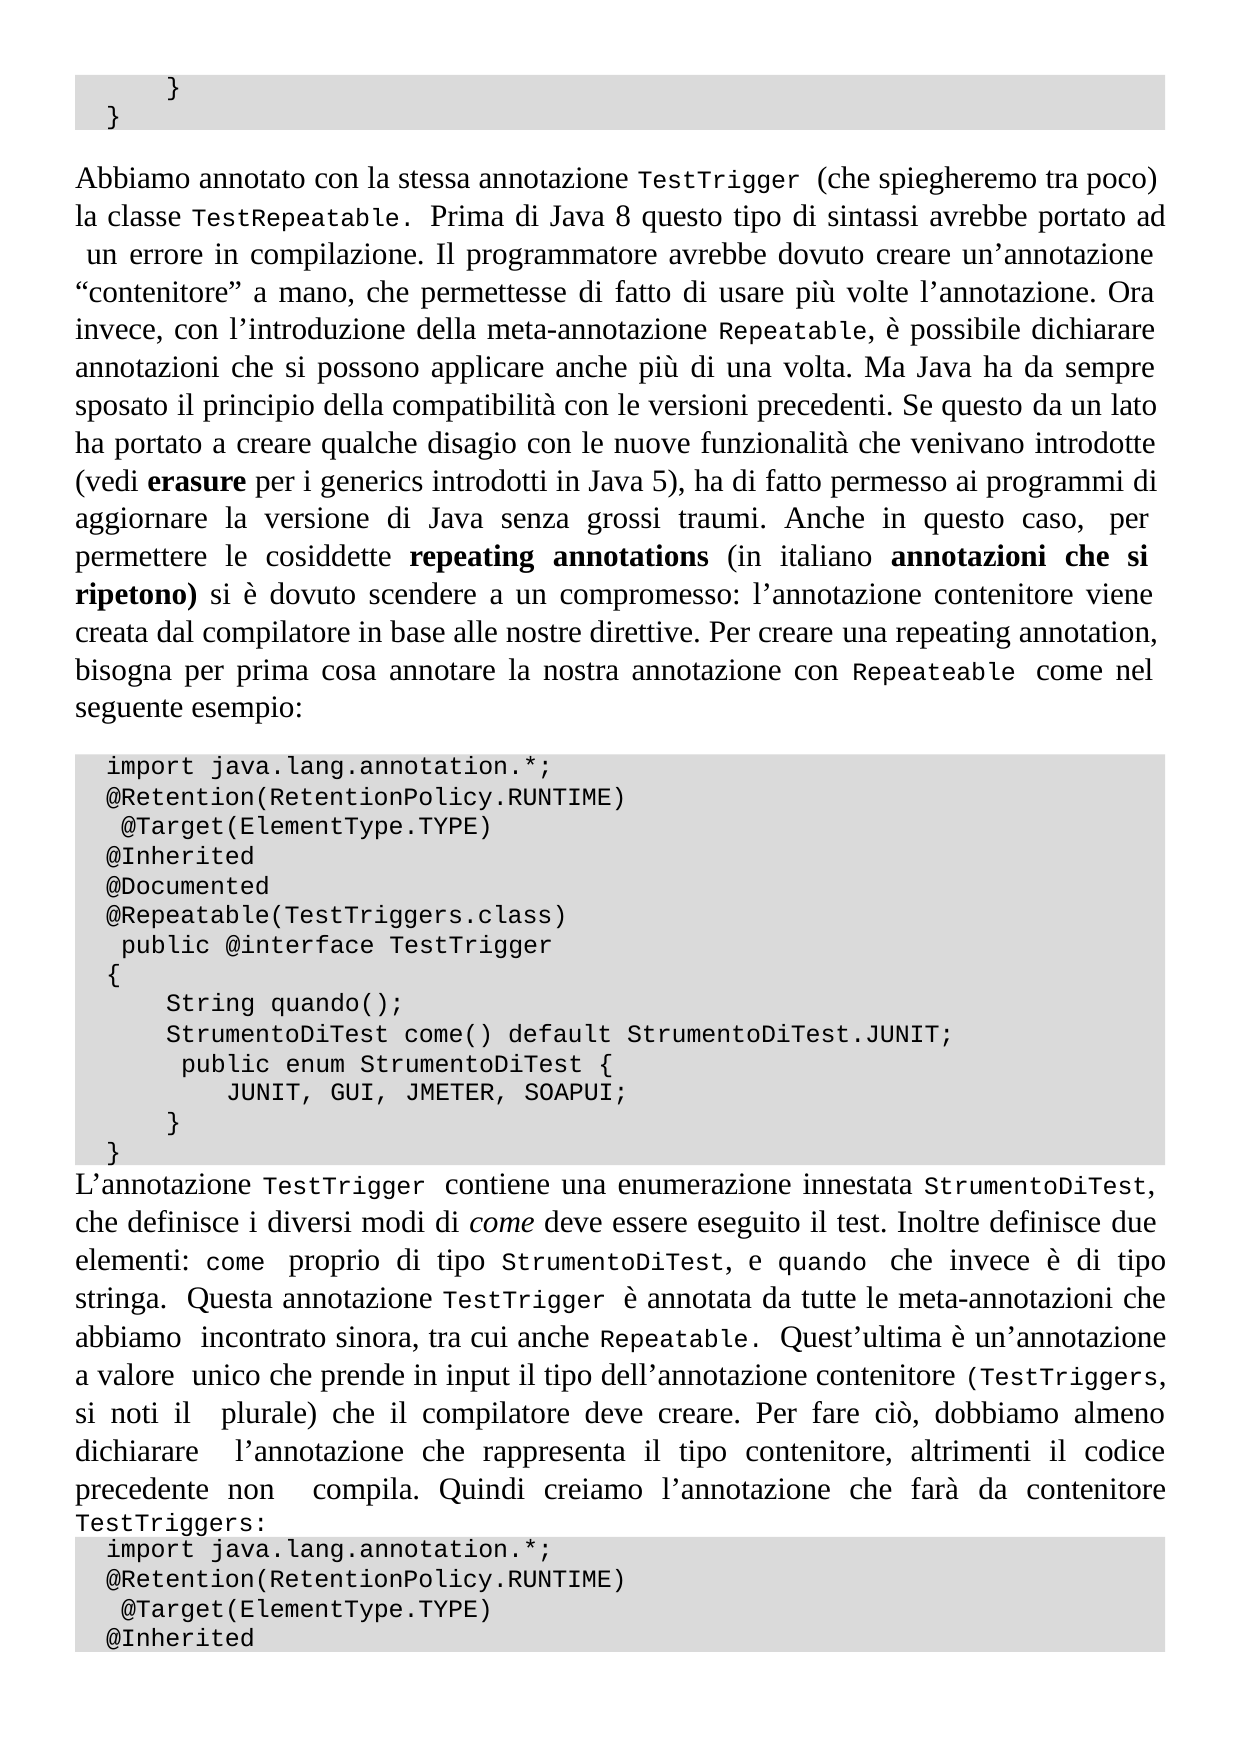

}
}
Abbiamo annotato con la stessa annotazione TestTrigger (che spiegheremo tra poco)  la classe TestRepeatable. Prima di Java 8 questo tipo di sintassi avrebbe portato ad  un errore in compilazione. Il programmatore avrebbe dovuto creare un’annotazione  “contenitore” a mano, che permettesse di fatto di usare più volte l’annotazione. Ora  invece, con l’introduzione della meta-annotazione Repeatable, è possibile dichiarare  annotazioni che si possono applicare anche più di una volta. Ma Java ha da sempre  sposato il principio della compatibilità con le versioni precedenti. Se questo da un lato  ha portato a creare qualche disagio con le nuove funzionalità che venivano introdotte  (vedi erasure per i generics introdotti in Java 5), ha di fatto permesso ai programmi di  aggiornare la versione di Java senza grossi traumi. Anche in questo caso, per  permettere le cosiddette repeating annotations (in italiano annotazioni che si  ripetono) si è dovuto scendere a un compromesso: l’annotazione contenitore viene  creata dal compilatore in base alle nostre direttive. Per creare una repeating annotation,  bisogna per prima cosa annotare la nostra annotazione con Repeateable come nel  seguente esempio:
import java.lang.annotation.*;
@Retention(RetentionPolicy.RUNTIME)  @Target(ElementType.TYPE)  @Inherited
@Documented  @Repeatable(TestTriggers.class)  public @interface TestTrigger {
String quando();
StrumentoDiTest come() default StrumentoDiTest.JUNIT;  public enum StrumentoDiTest {
JUNIT, GUI, JMETER, SOAPUI;
}
}
L’annotazione TestTrigger contiene una enumerazione innestata StrumentoDiTest,  che definisce i diversi modi di come deve essere eseguito il test. Inoltre definisce due  elementi: come proprio di tipo StrumentoDiTest, e quando che invece è di tipo stringa.  Questa annotazione TestTrigger è annotata da tutte le meta-annotazioni che abbiamo  incontrato sinora, tra cui anche Repeatable. Quest’ultima è un’annotazione a valore  unico che prende in input il tipo dell’annotazione contenitore (TestTriggers, si noti il  plurale) che il compilatore deve creare. Per fare ciò, dobbiamo almeno dichiarare  l’annotazione che rappresenta il tipo contenitore, altrimenti il codice precedente non  compila. Quindi creiamo l’annotazione che farà da contenitore TestTriggers:
import java.lang.annotation.*;
@Retention(RetentionPolicy.RUNTIME)  @Target(ElementType.TYPE)  @Inherited